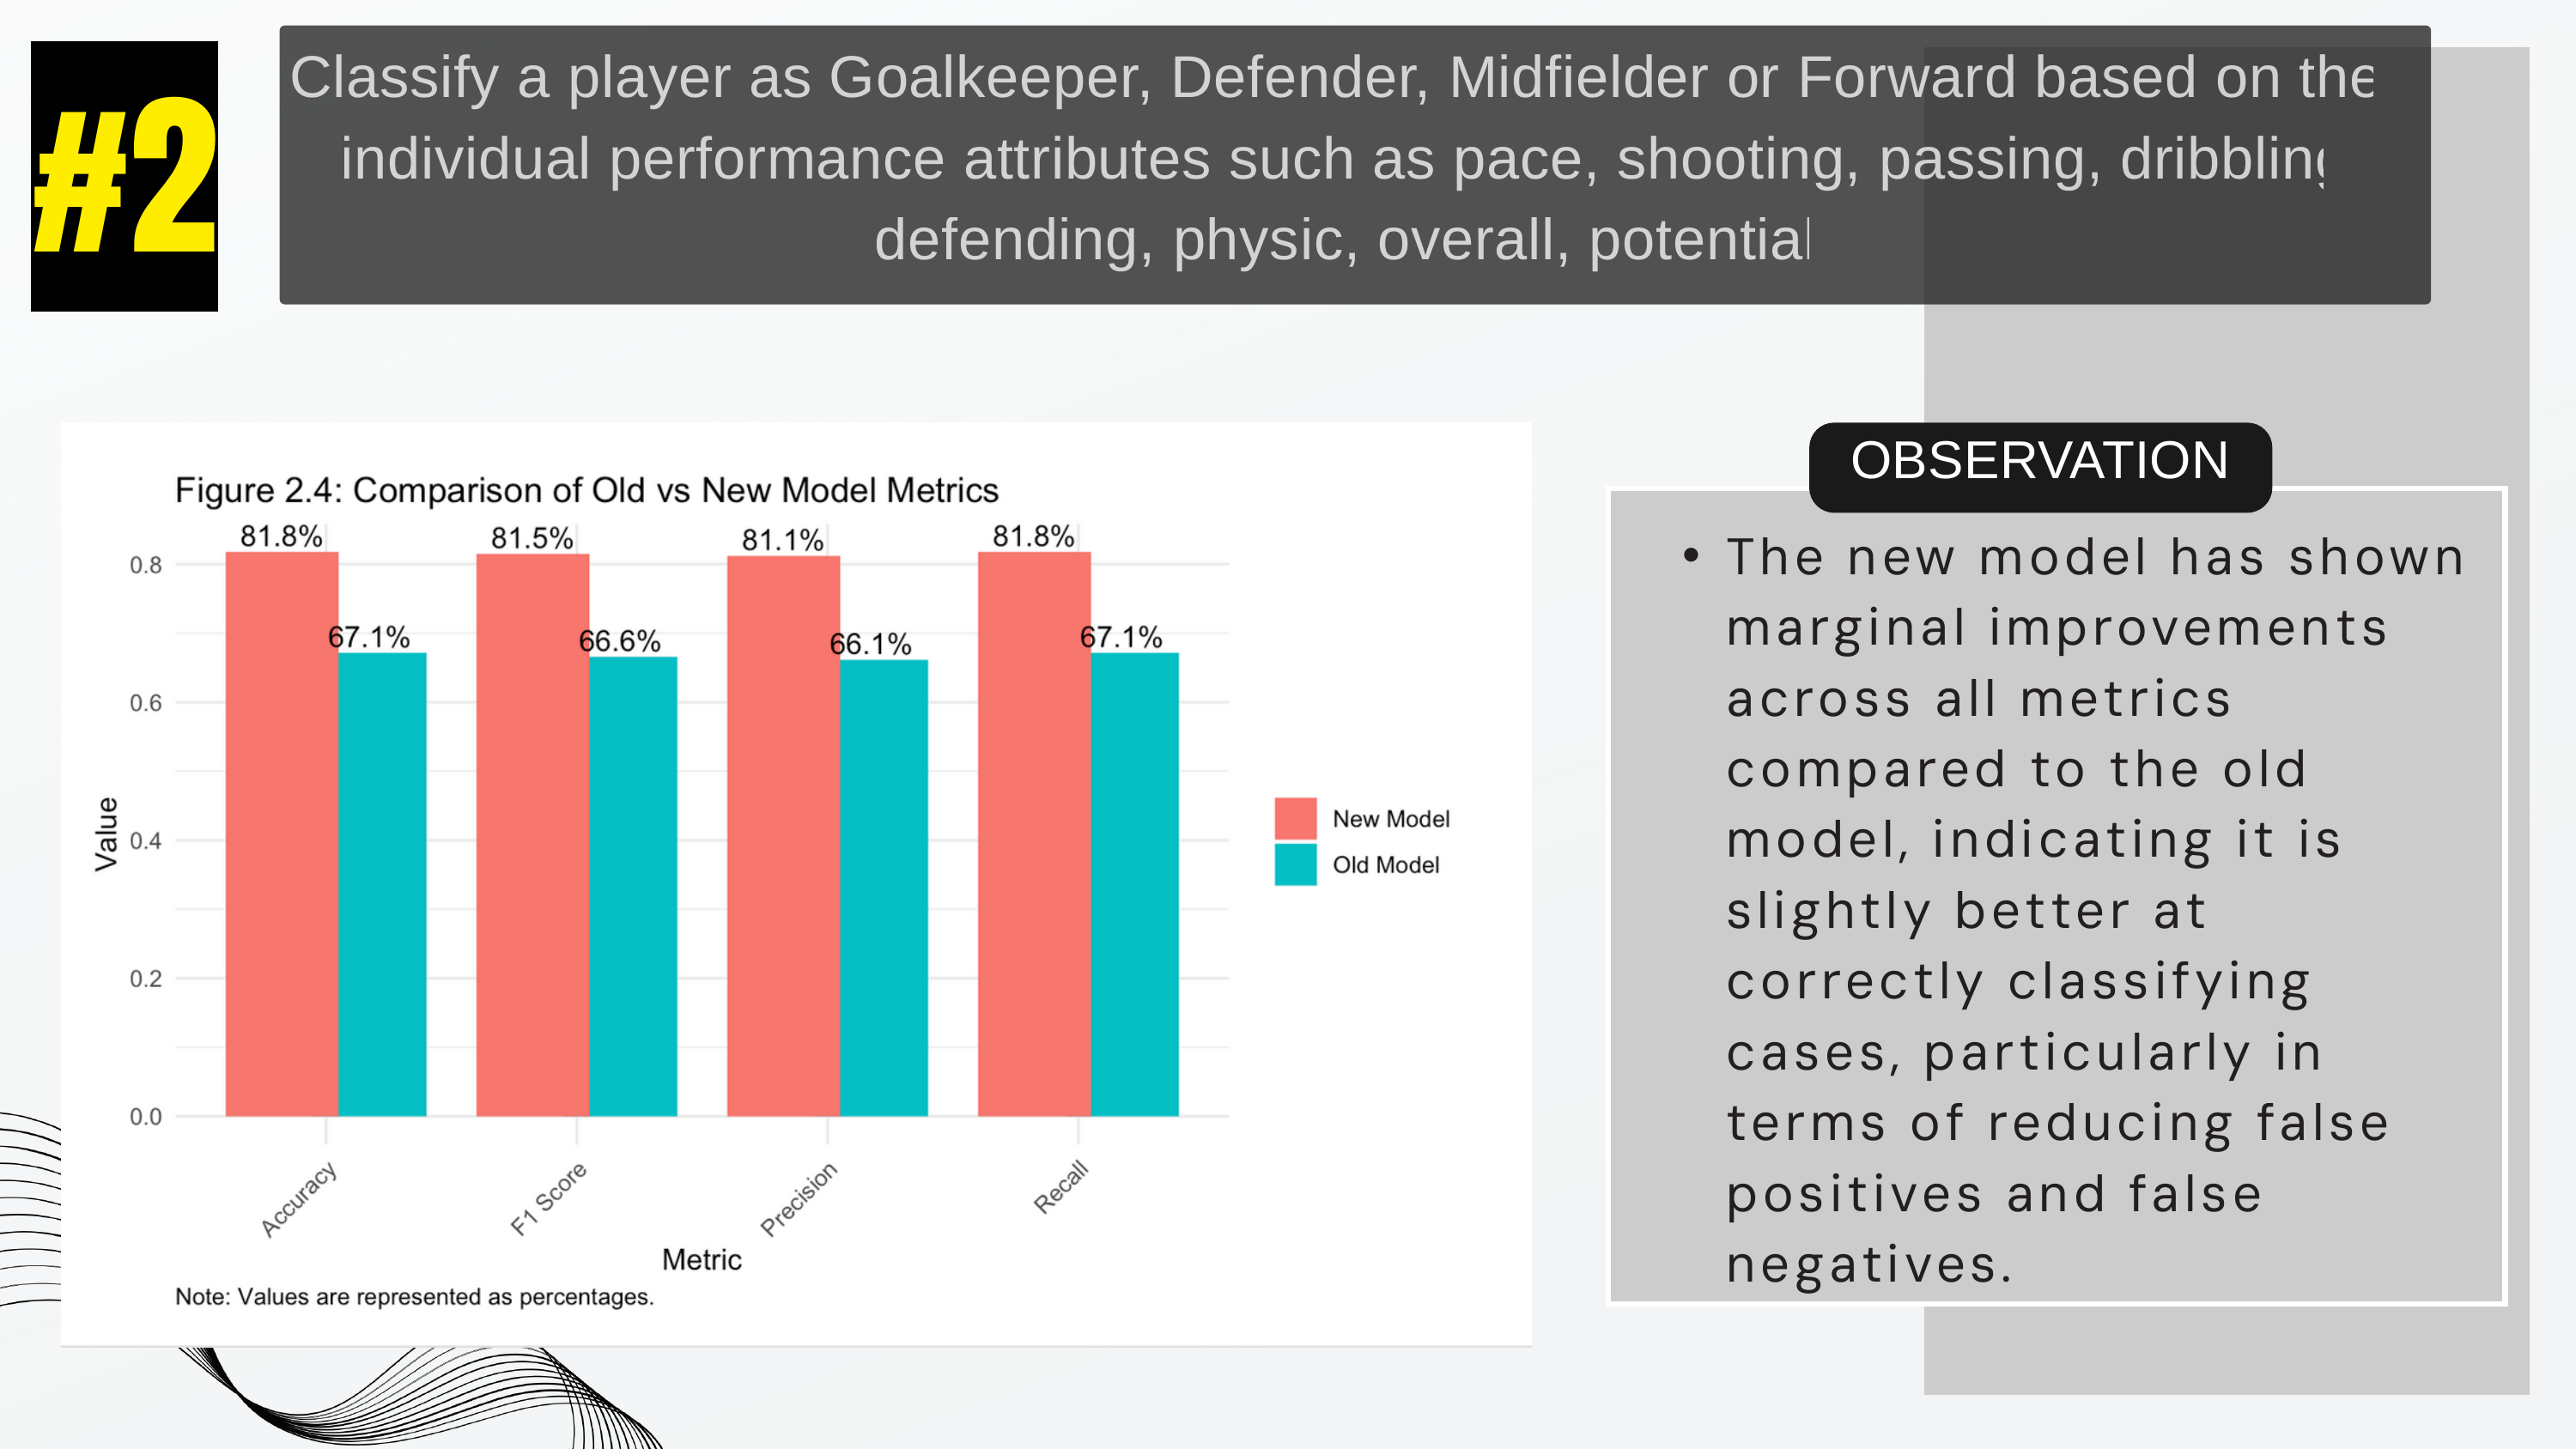

Classify a player as Goalkeeper, Defender, Midfielder or Forward based on their individual performance attributes such as pace, shooting, passing, dribbling, defending, physic, overall, potential.
#2

OBSERVATION

The new model has shown marginal improvements across all metrics compared to the old model, indicating it is slightly better at correctly classifying cases, particularly in terms of reducing false positives and false negatives.